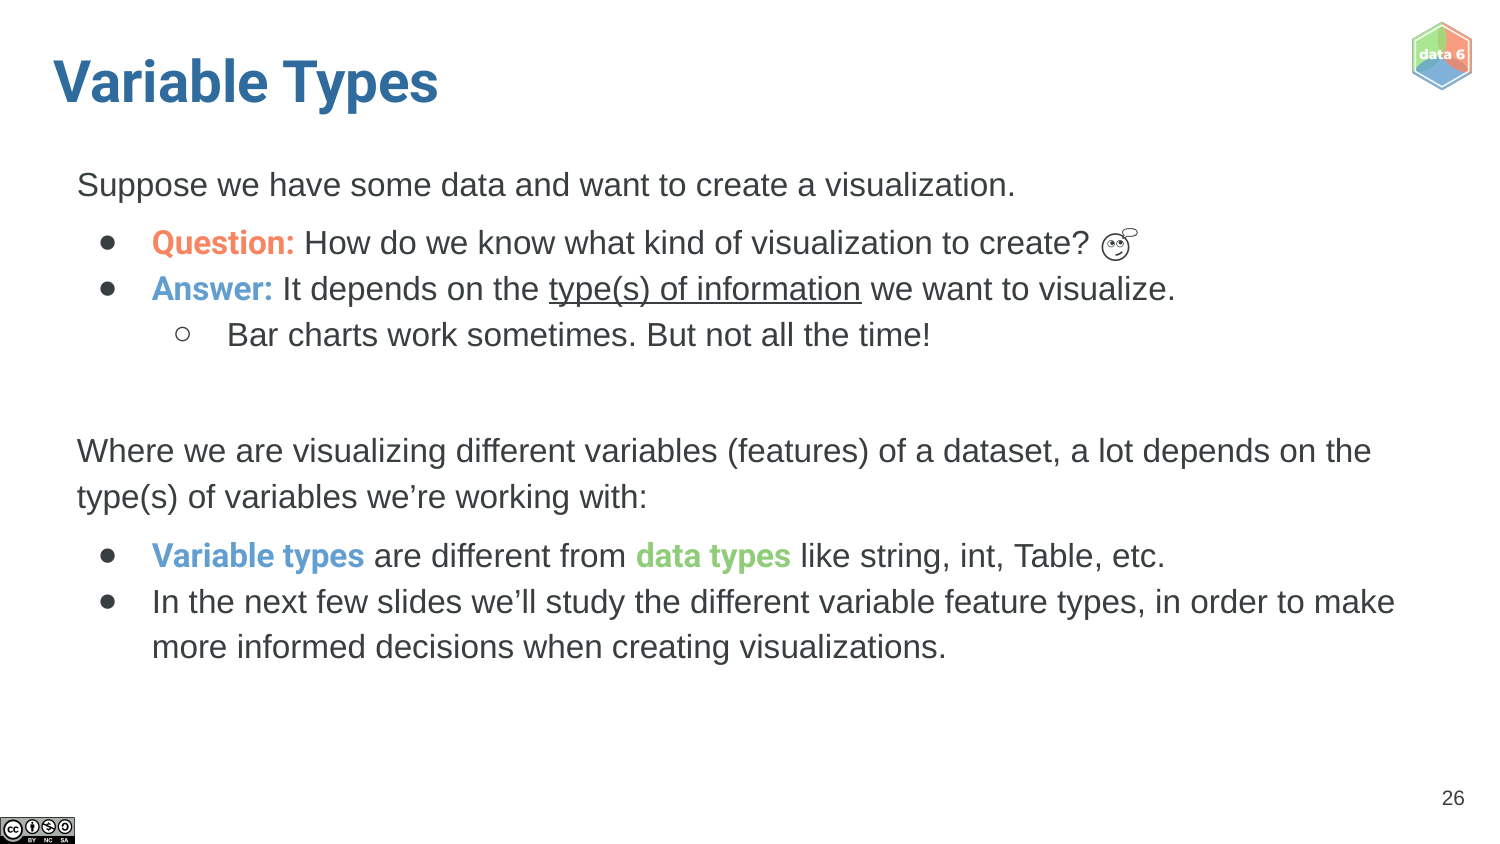

# Variable Types
Suppose we have some data and want to create a visualization.
Question: How do we know what kind of visualization to create? 🤔
Answer: It depends on the type(s) of information we want to visualize.
Bar charts work sometimes. But not all the time!

Where we are visualizing different variables (features) of a dataset, a lot depends on the type(s) of variables we’re working with:
Variable types are different from data types like string, int, Table, etc.
In the next few slides we’ll study the different variable feature types, in order to make more informed decisions when creating visualizations.
26